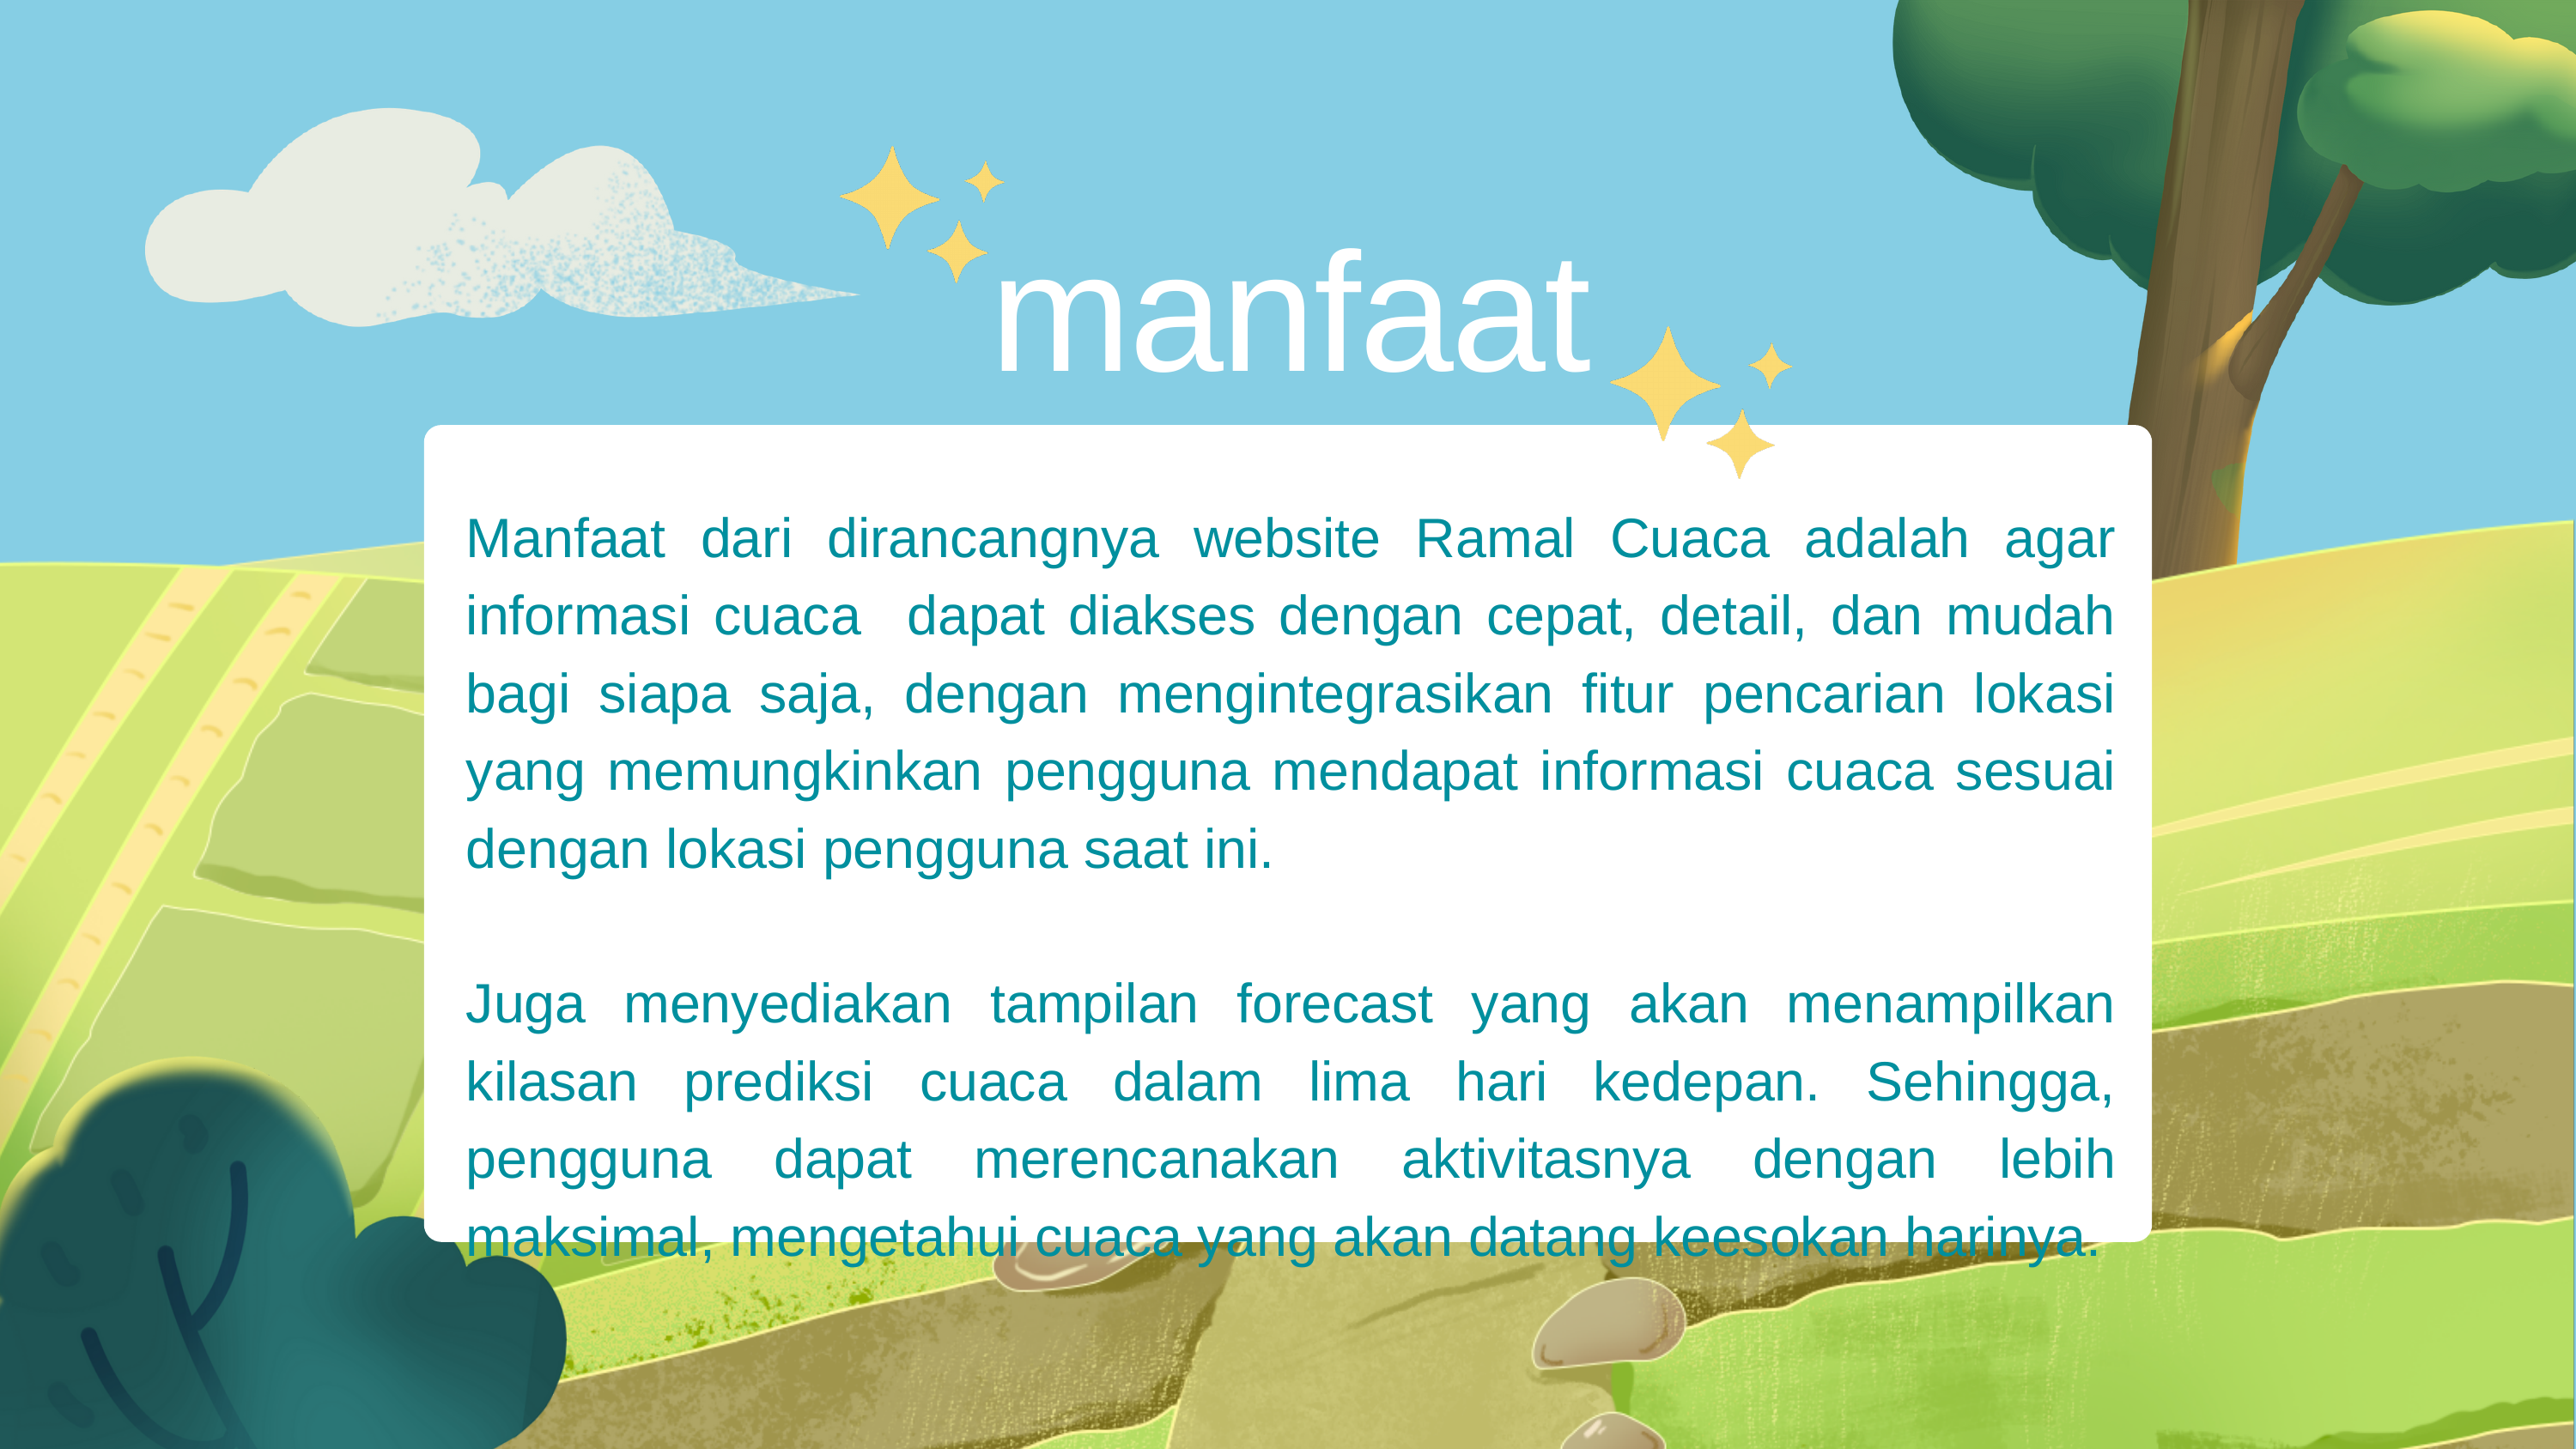

manfaat

Manfaat dari dirancangnya website Ramal Cuaca adalah agar informasi cuaca  dapat diakses dengan cepat, detail, dan mudah bagi siapa saja, dengan mengintegrasikan fitur pencarian lokasi yang memungkinkan pengguna mendapat informasi cuaca sesuai dengan lokasi pengguna saat ini.

Juga menyediakan tampilan forecast yang akan menampilkan kilasan prediksi cuaca dalam lima hari kedepan. Sehingga, pengguna dapat merencanakan aktivitasnya dengan lebih maksimal, mengetahui cuaca yang akan datang keesokan harinya.